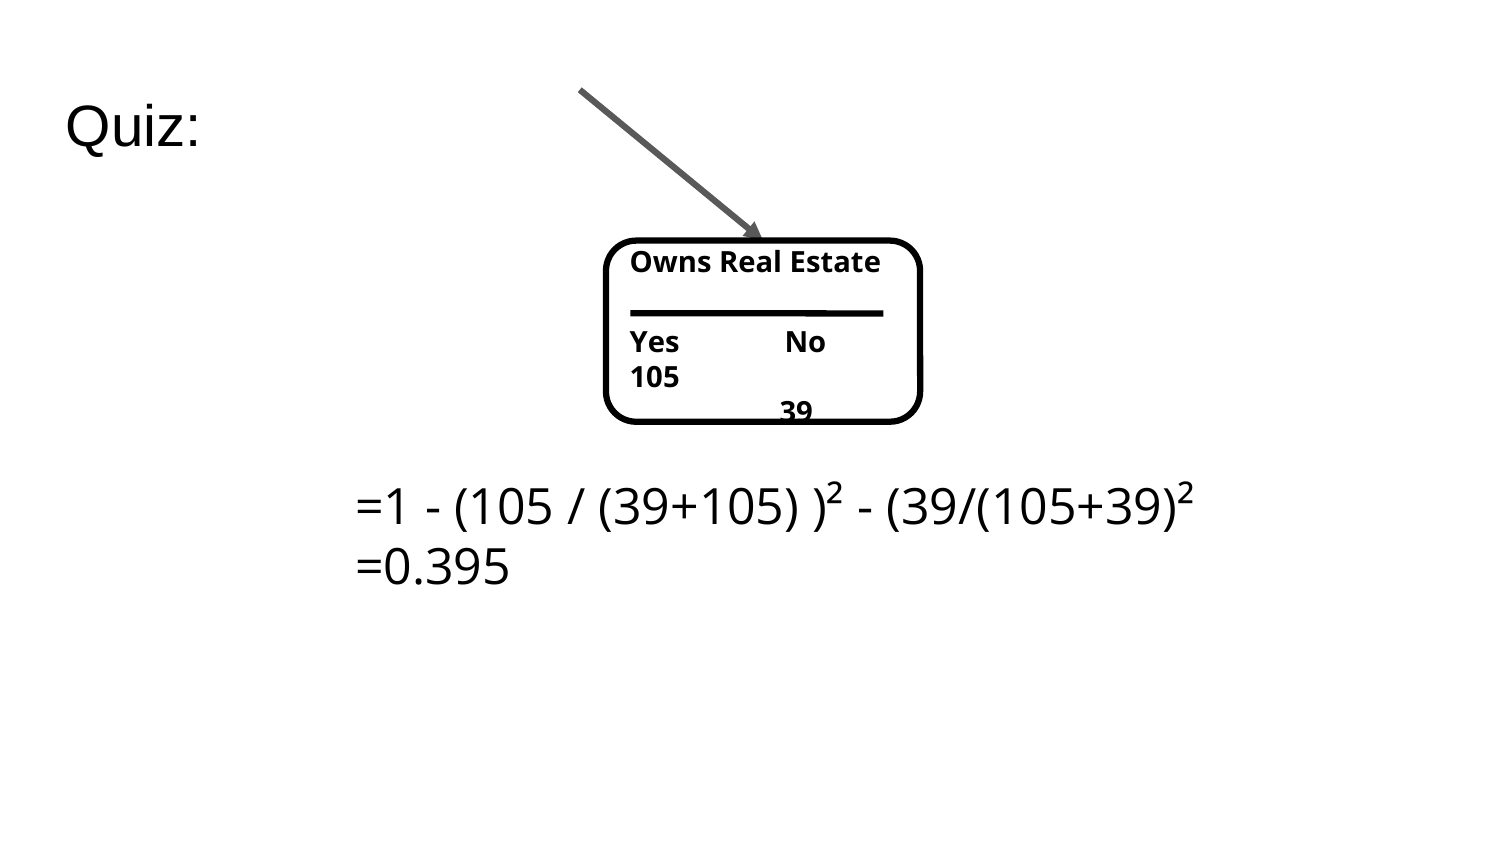

Quiz:

Owns Real Estate
Yes              No
105		39

=1 - (105 / (39+105) )² - (39/(105+39)²
=0.395